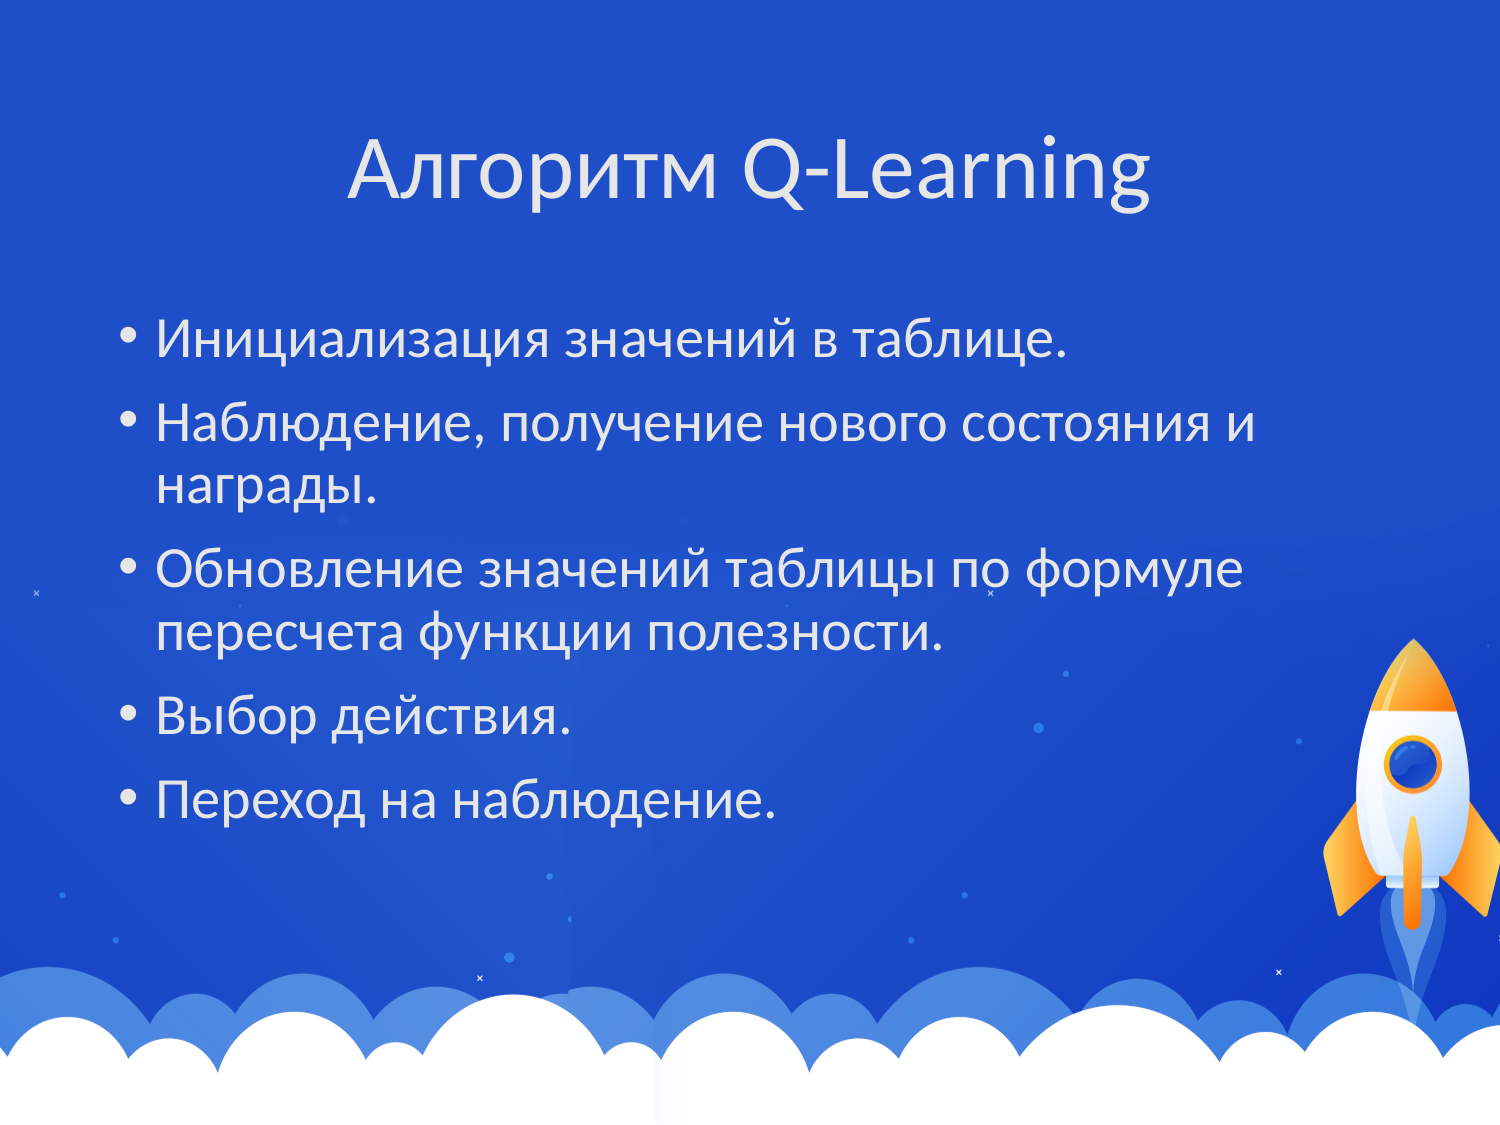

# Алгоритм Q-Learning
Инициализация значений в таблице.
Наблюдение, получение нового состояния и награды.
Обновление значений таблицы по формуле пересчета функции полезности.
Выбор действия.
Переход на наблюдение.